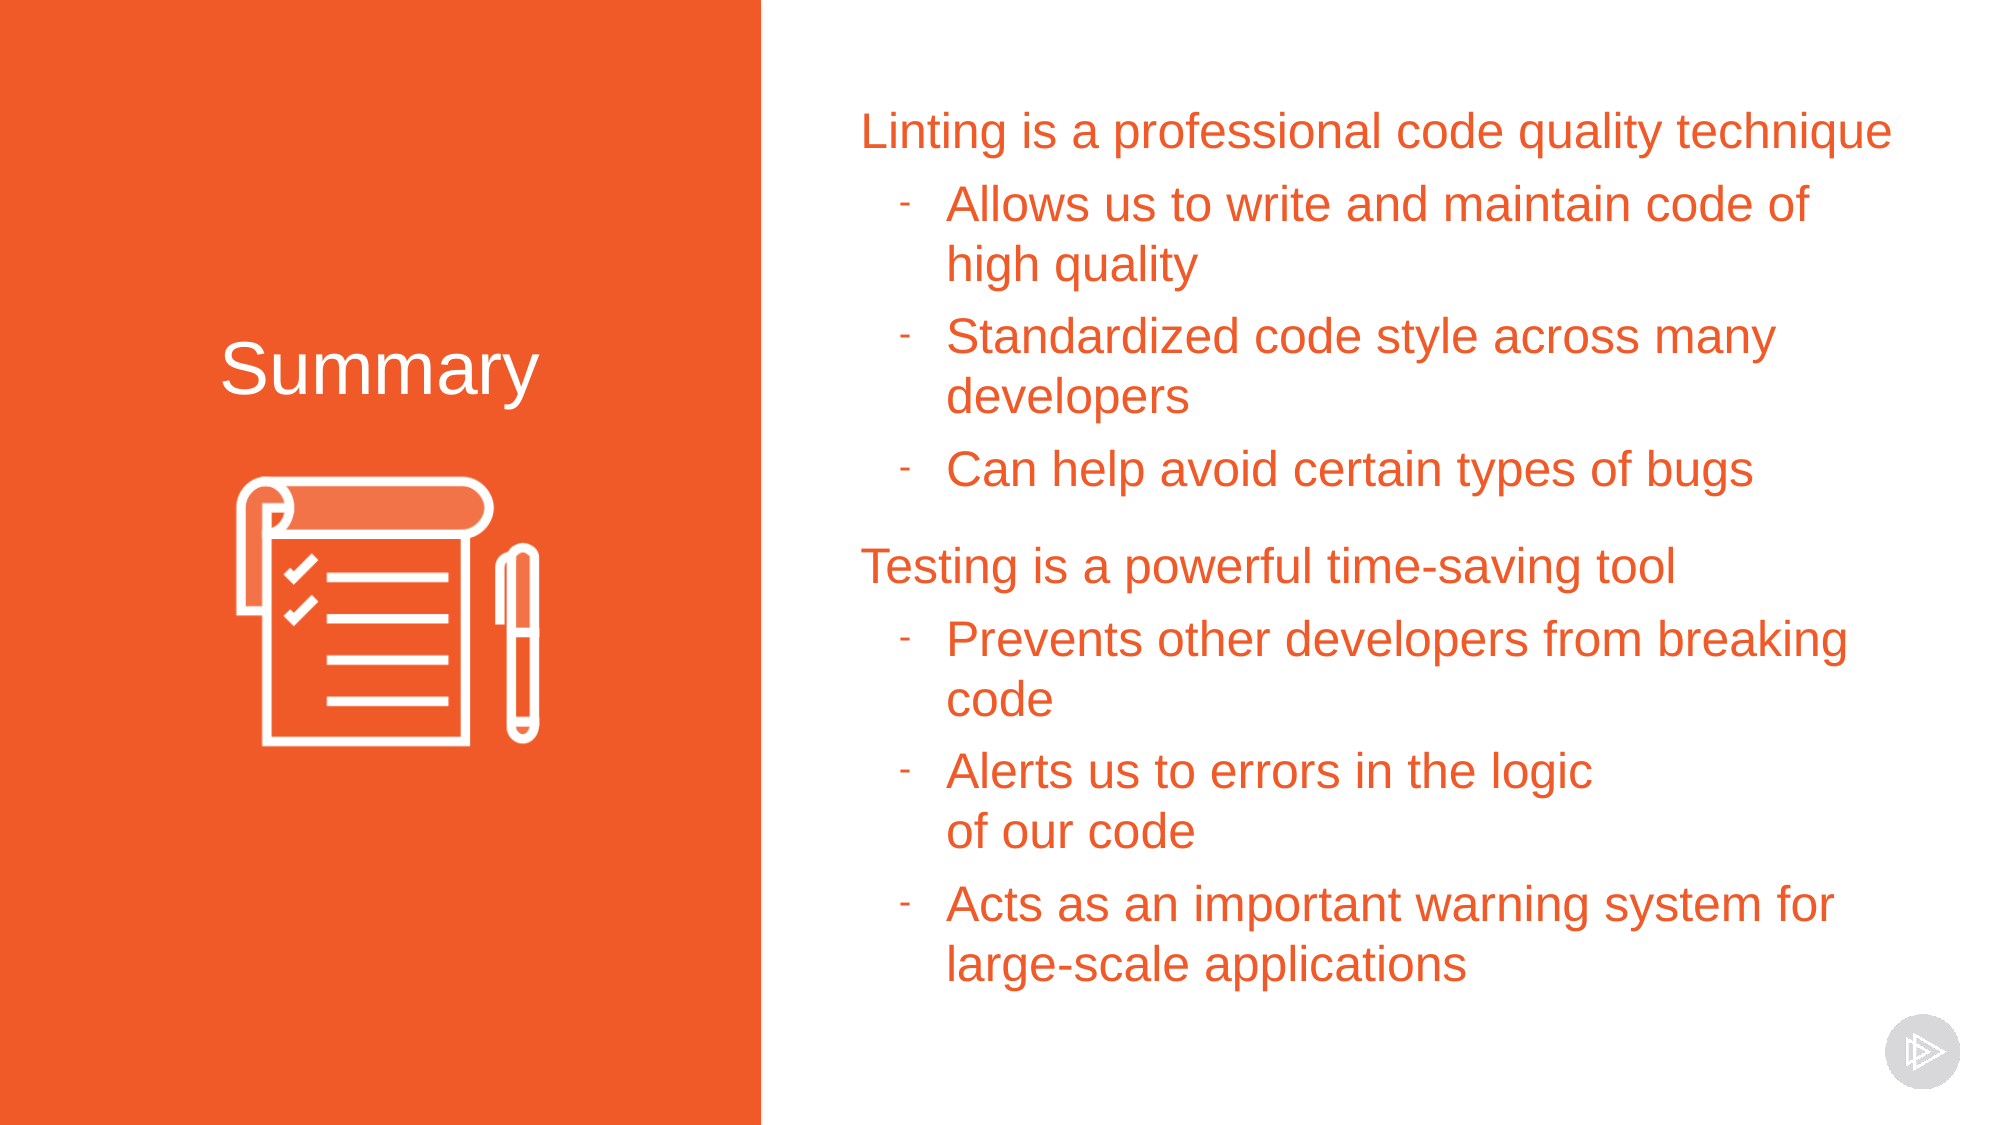

Linting is a professional code quality technique
Allows us to write and maintain code of high quality
Standardized code style across many developers
Can help avoid certain types of bugs
Testing is a powerful time-saving tool
Prevents other developers from breaking code
Alerts us to errors in the logic
of our code
Acts as an important warning system for large-scale applications
Summary